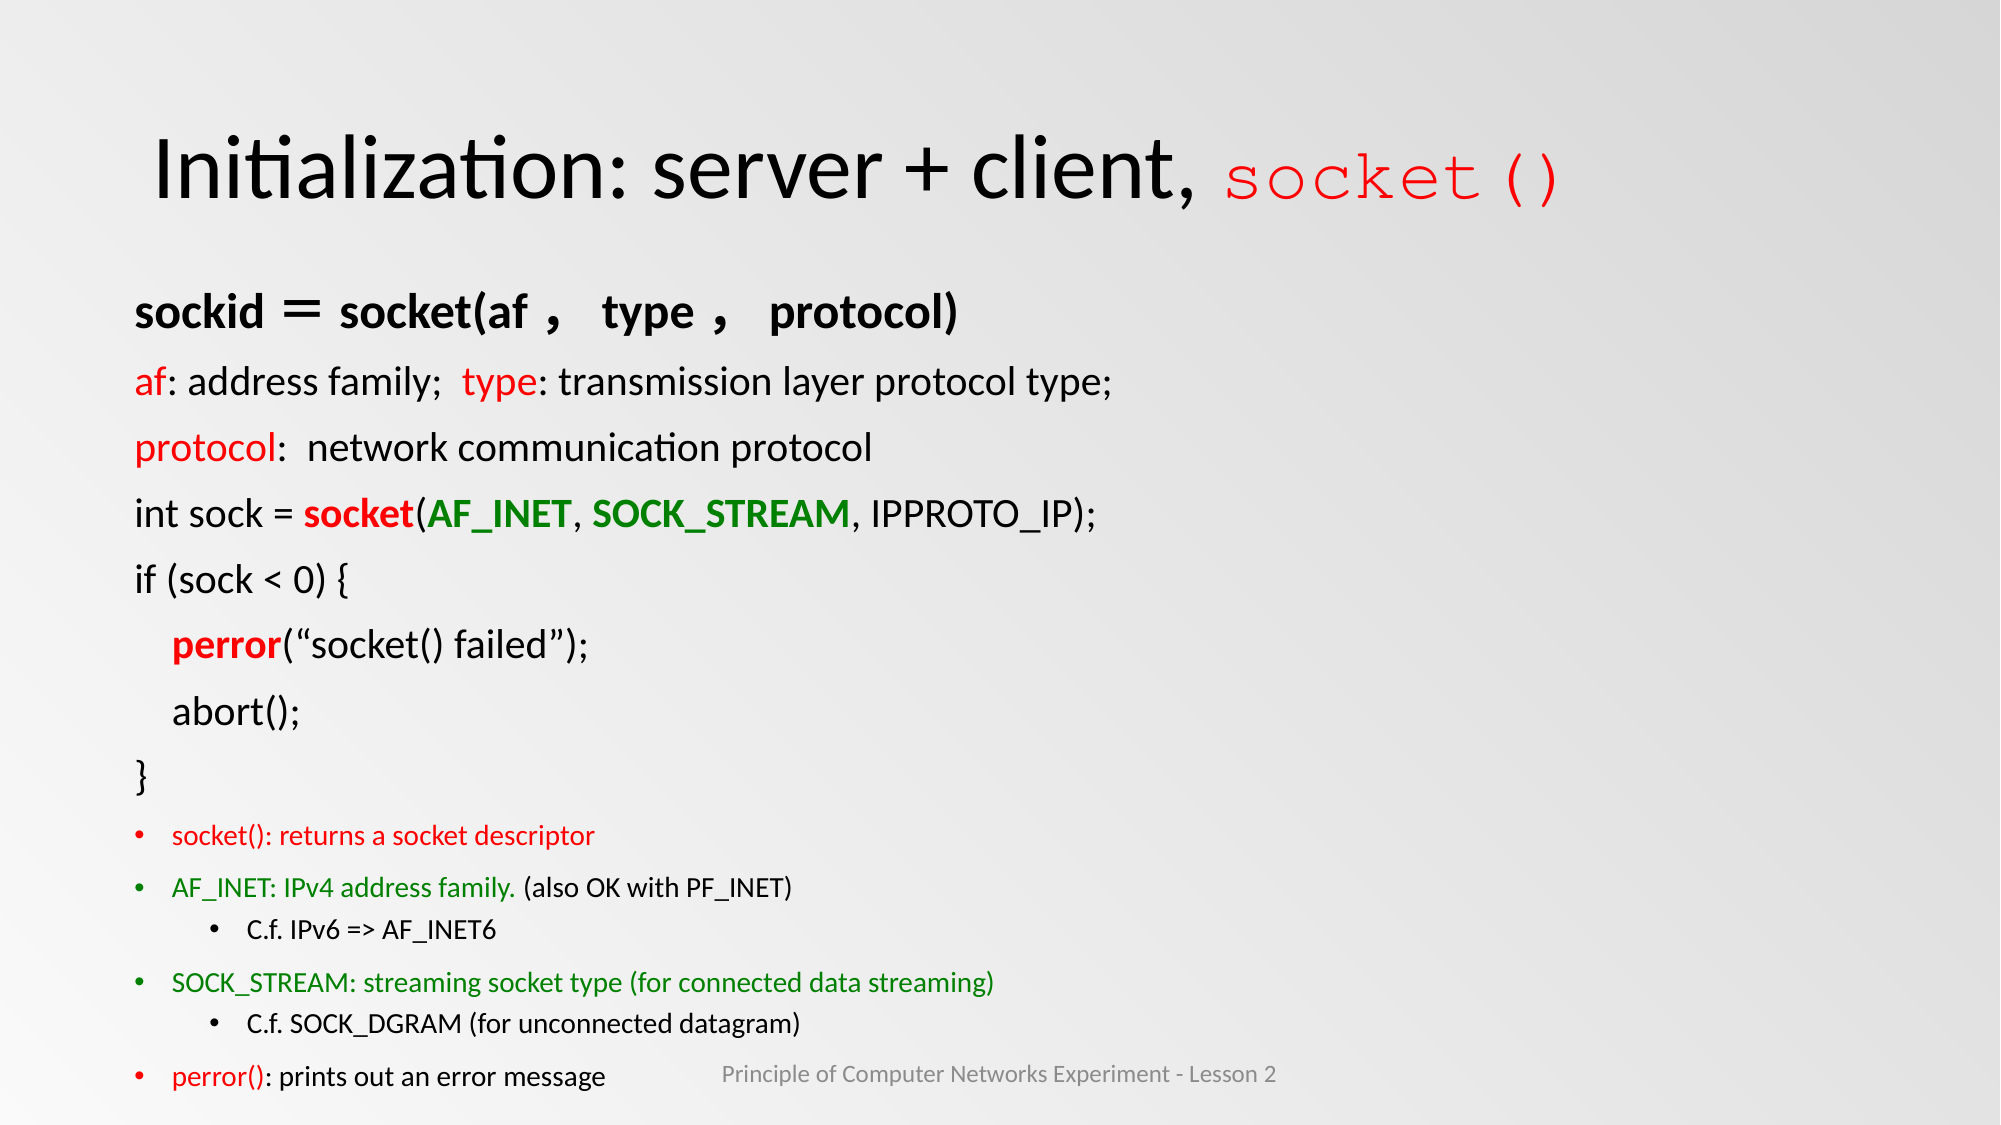

# Initialization: server + client, socket()
sockid＝socket(af，type，protocol)
af: address family;  type: transmission layer protocol type;
protocol:  network communication protocol
int sock = socket(AF_INET, SOCK_STREAM, IPPROTO_IP);
if (sock < 0) {
	perror(“socket() failed”);
	abort();
}
socket(): returns a socket descriptor
AF_INET: IPv4 address family. (also OK with PF_INET)
C.f. IPv6 => AF_INET6
SOCK_STREAM: streaming socket type (for connected data streaming)
C.f. SOCK_DGRAM (for unconnected datagram)
perror(): prints out an error message

Principle of Computer Networks Experiment - Lesson 2
57